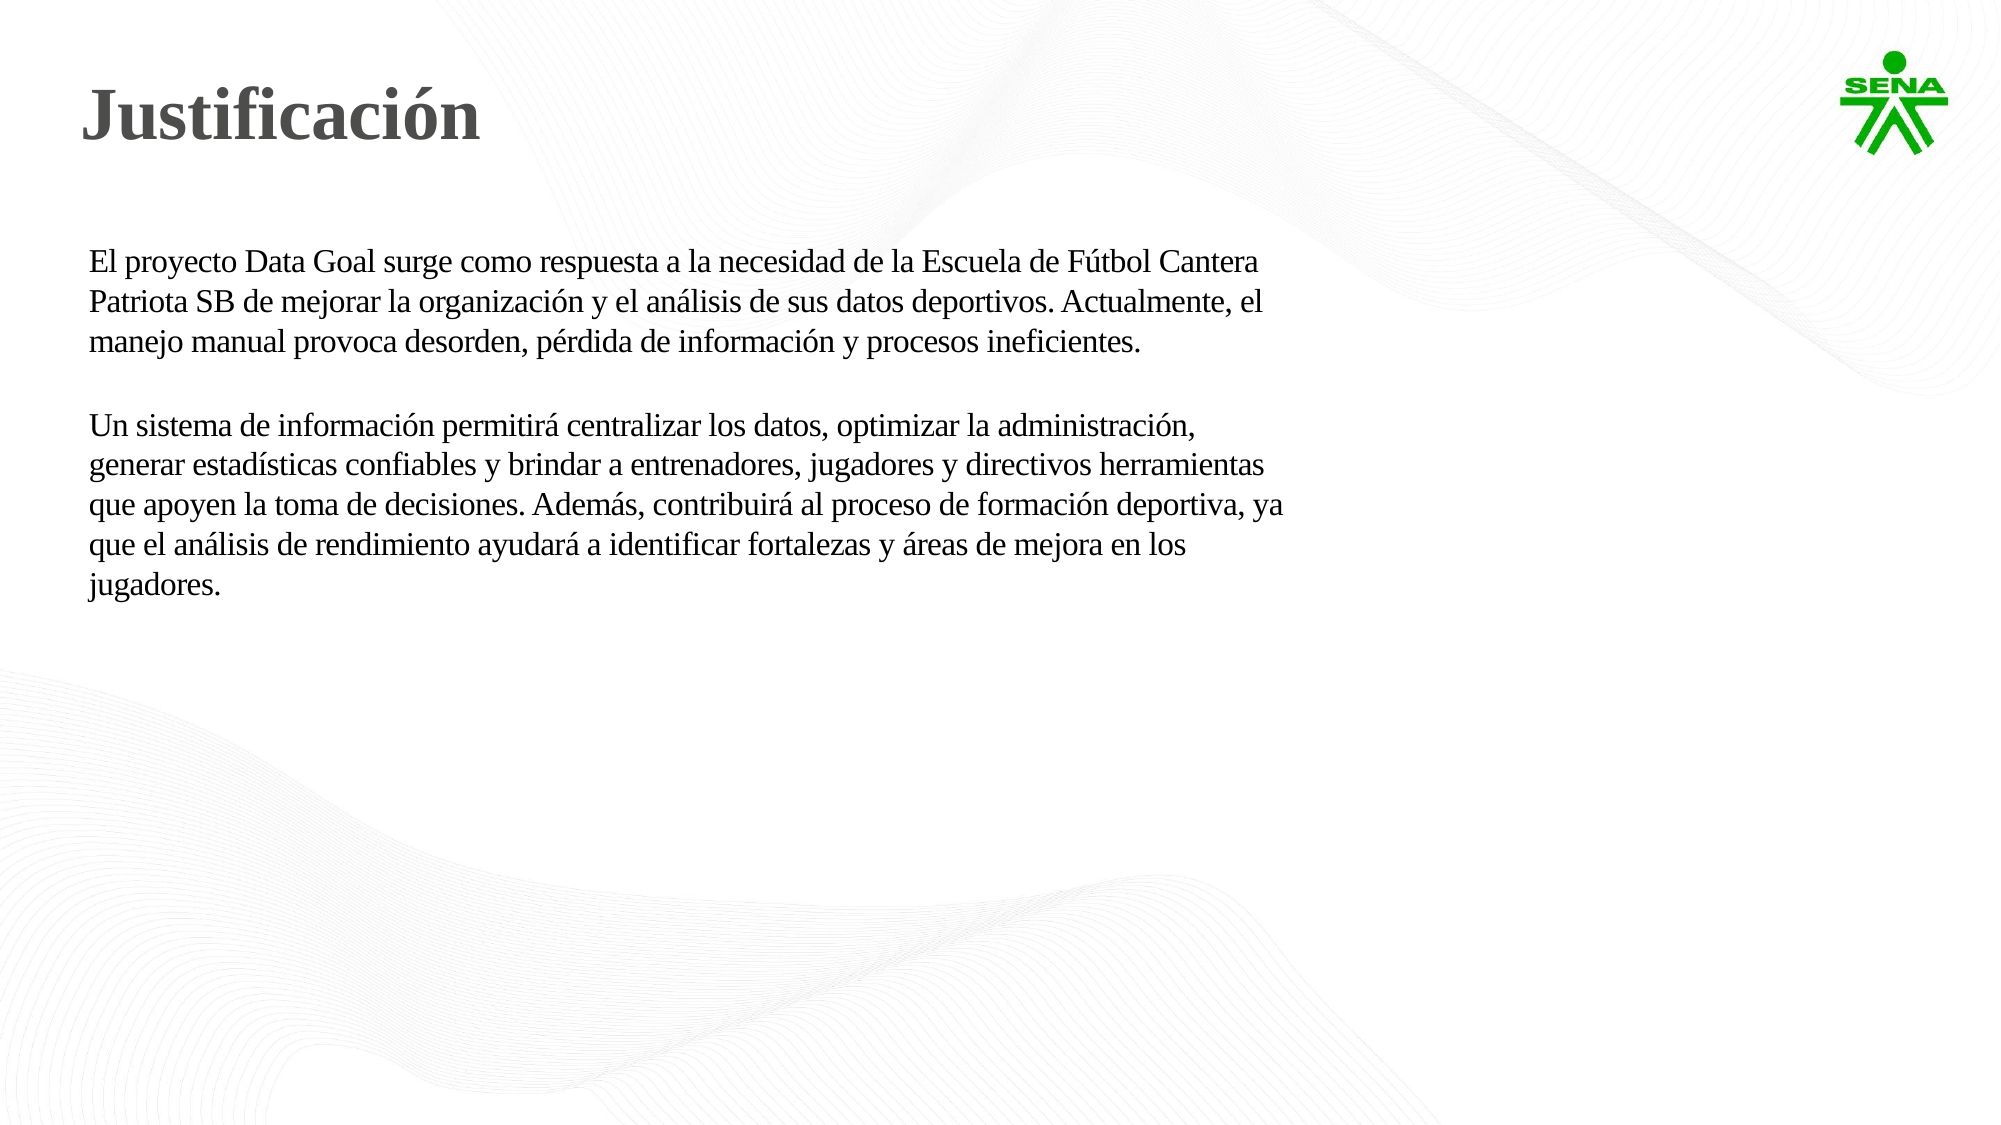

# Justificación
El proyecto Data Goal surge como respuesta a la necesidad de la Escuela de Fútbol Cantera Patriota SB de mejorar la organización y el análisis de sus datos deportivos. Actualmente, el manejo manual provoca desorden, pérdida de información y procesos ineficientes.

Un sistema de información permitirá centralizar los datos, optimizar la administración, generar estadísticas confiables y brindar a entrenadores, jugadores y directivos herramientas que apoyen la toma de decisiones. Además, contribuirá al proceso de formación deportiva, ya que el análisis de rendimiento ayudará a identificar fortalezas y áreas de mejora en los jugadores.